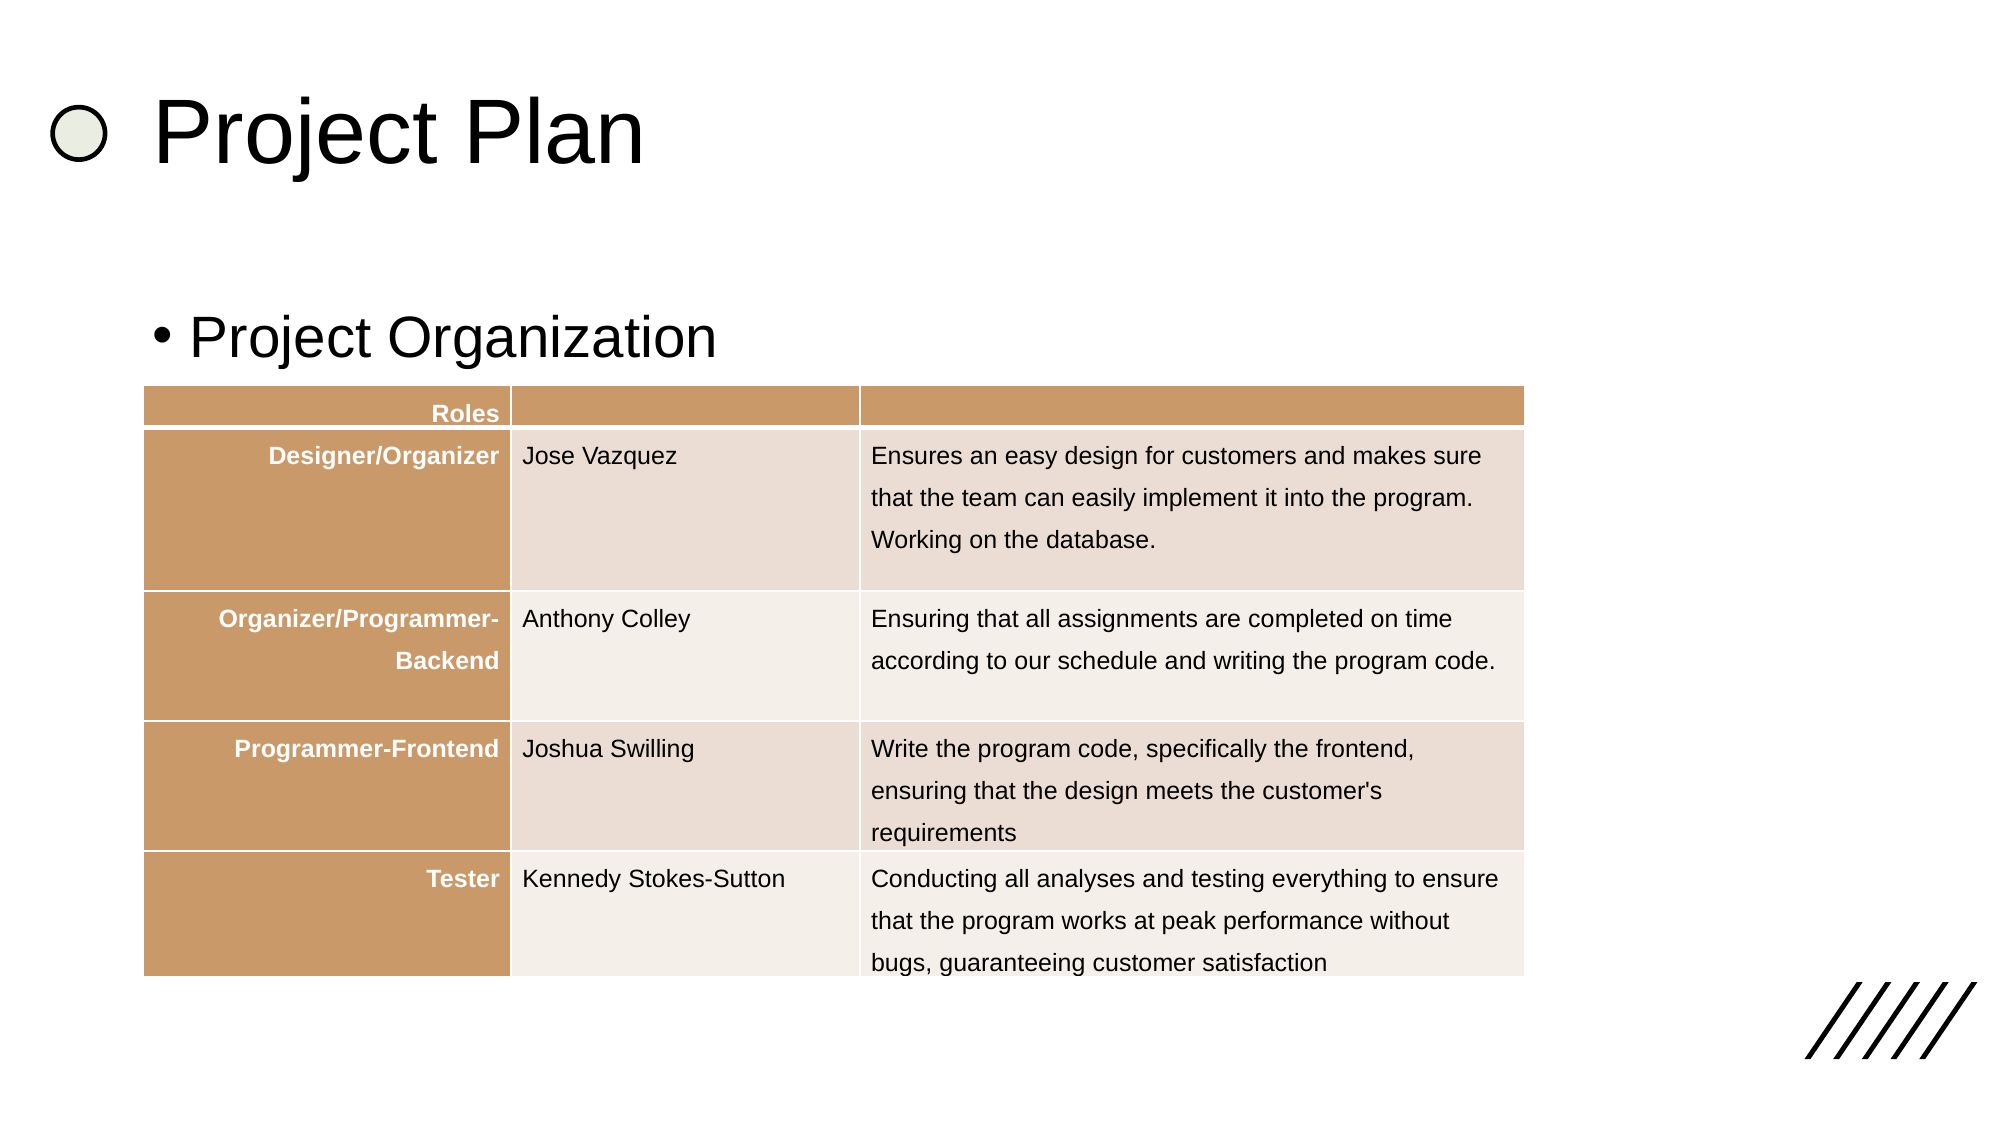

# Project Plan
Project Organization

| Roles |  |  |
| --- | --- | --- |
| Designer/Organizer | Jose Vazquez | Ensures an easy design for customers and makes sure that the team can easily implement it into the program. Working on the database. |
| Organizer/Programmer-Backend | Anthony Colley | Ensuring that all assignments are completed on time according to our schedule and writing the program code. |
| Programmer-Frontend | Joshua Swilling | Write the program code, specifically the frontend, ensuring that the design meets the customer's requirements |
| Tester | Kennedy Stokes-Sutton | Conducting all analyses and testing everything to ensure that the program works at peak performance without bugs, guaranteeing customer satisfaction |